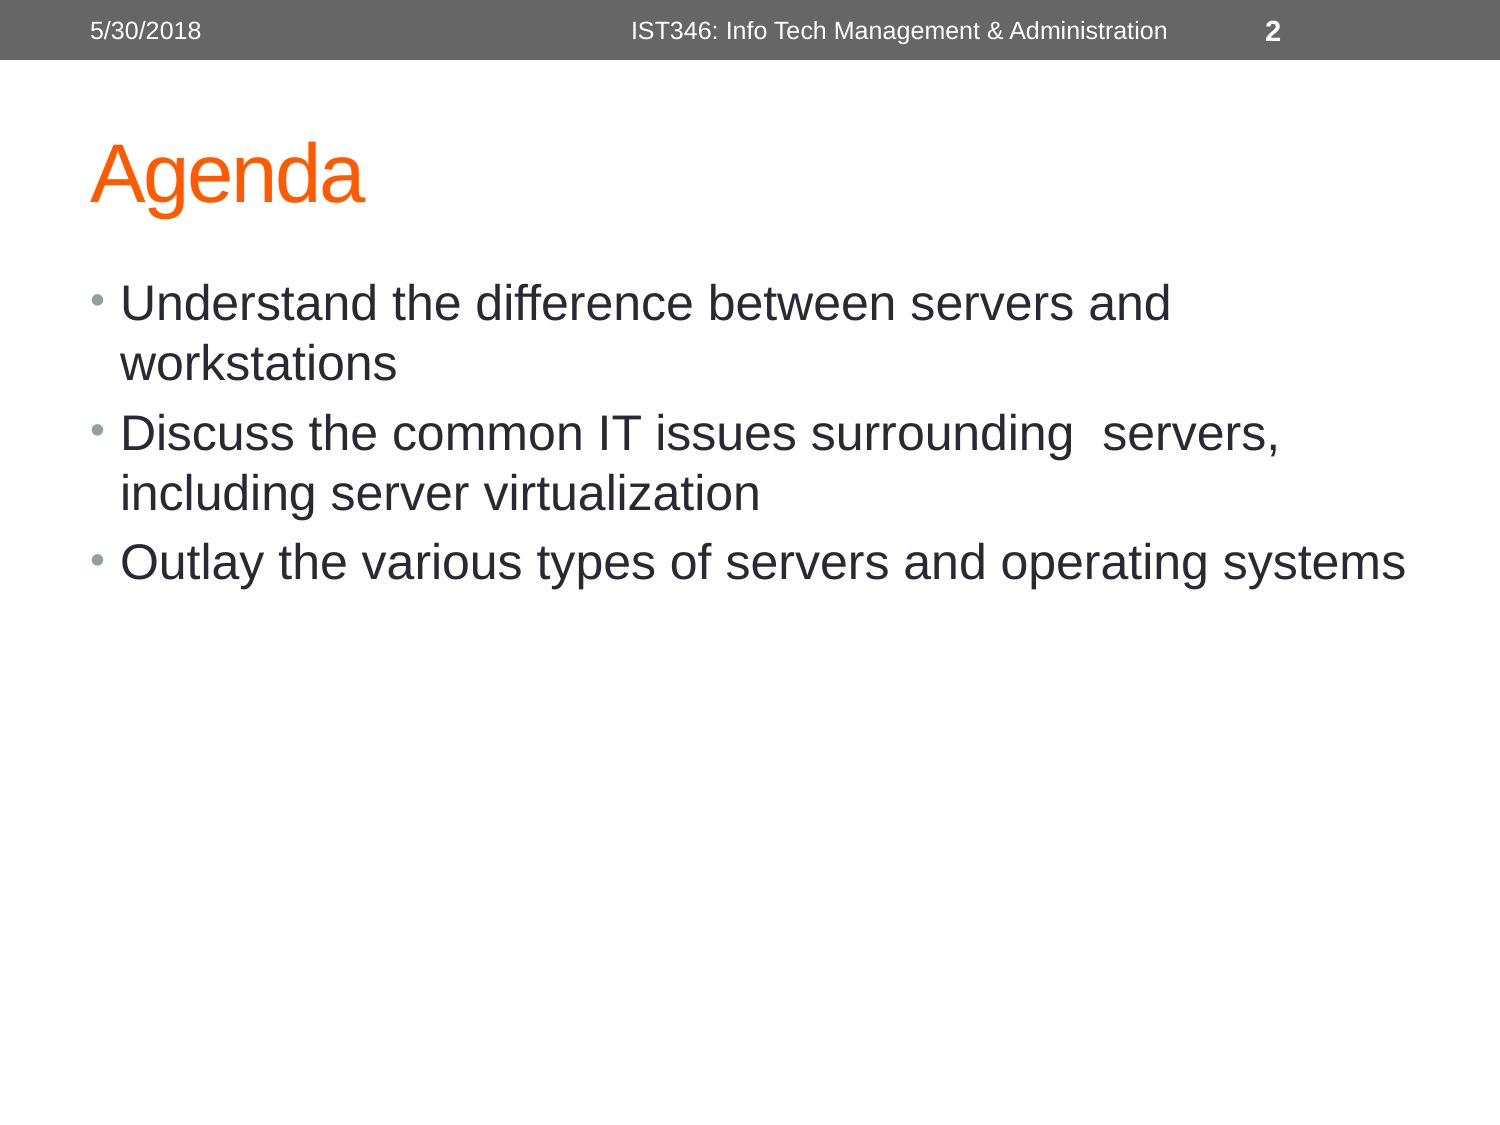

5/30/2018
IST346: Info Tech Management & Administration
2
# Agenda
Understand the difference between servers and workstations
Discuss the common IT issues surrounding  servers, including server virtualization
Outlay the various types of servers and operating systems